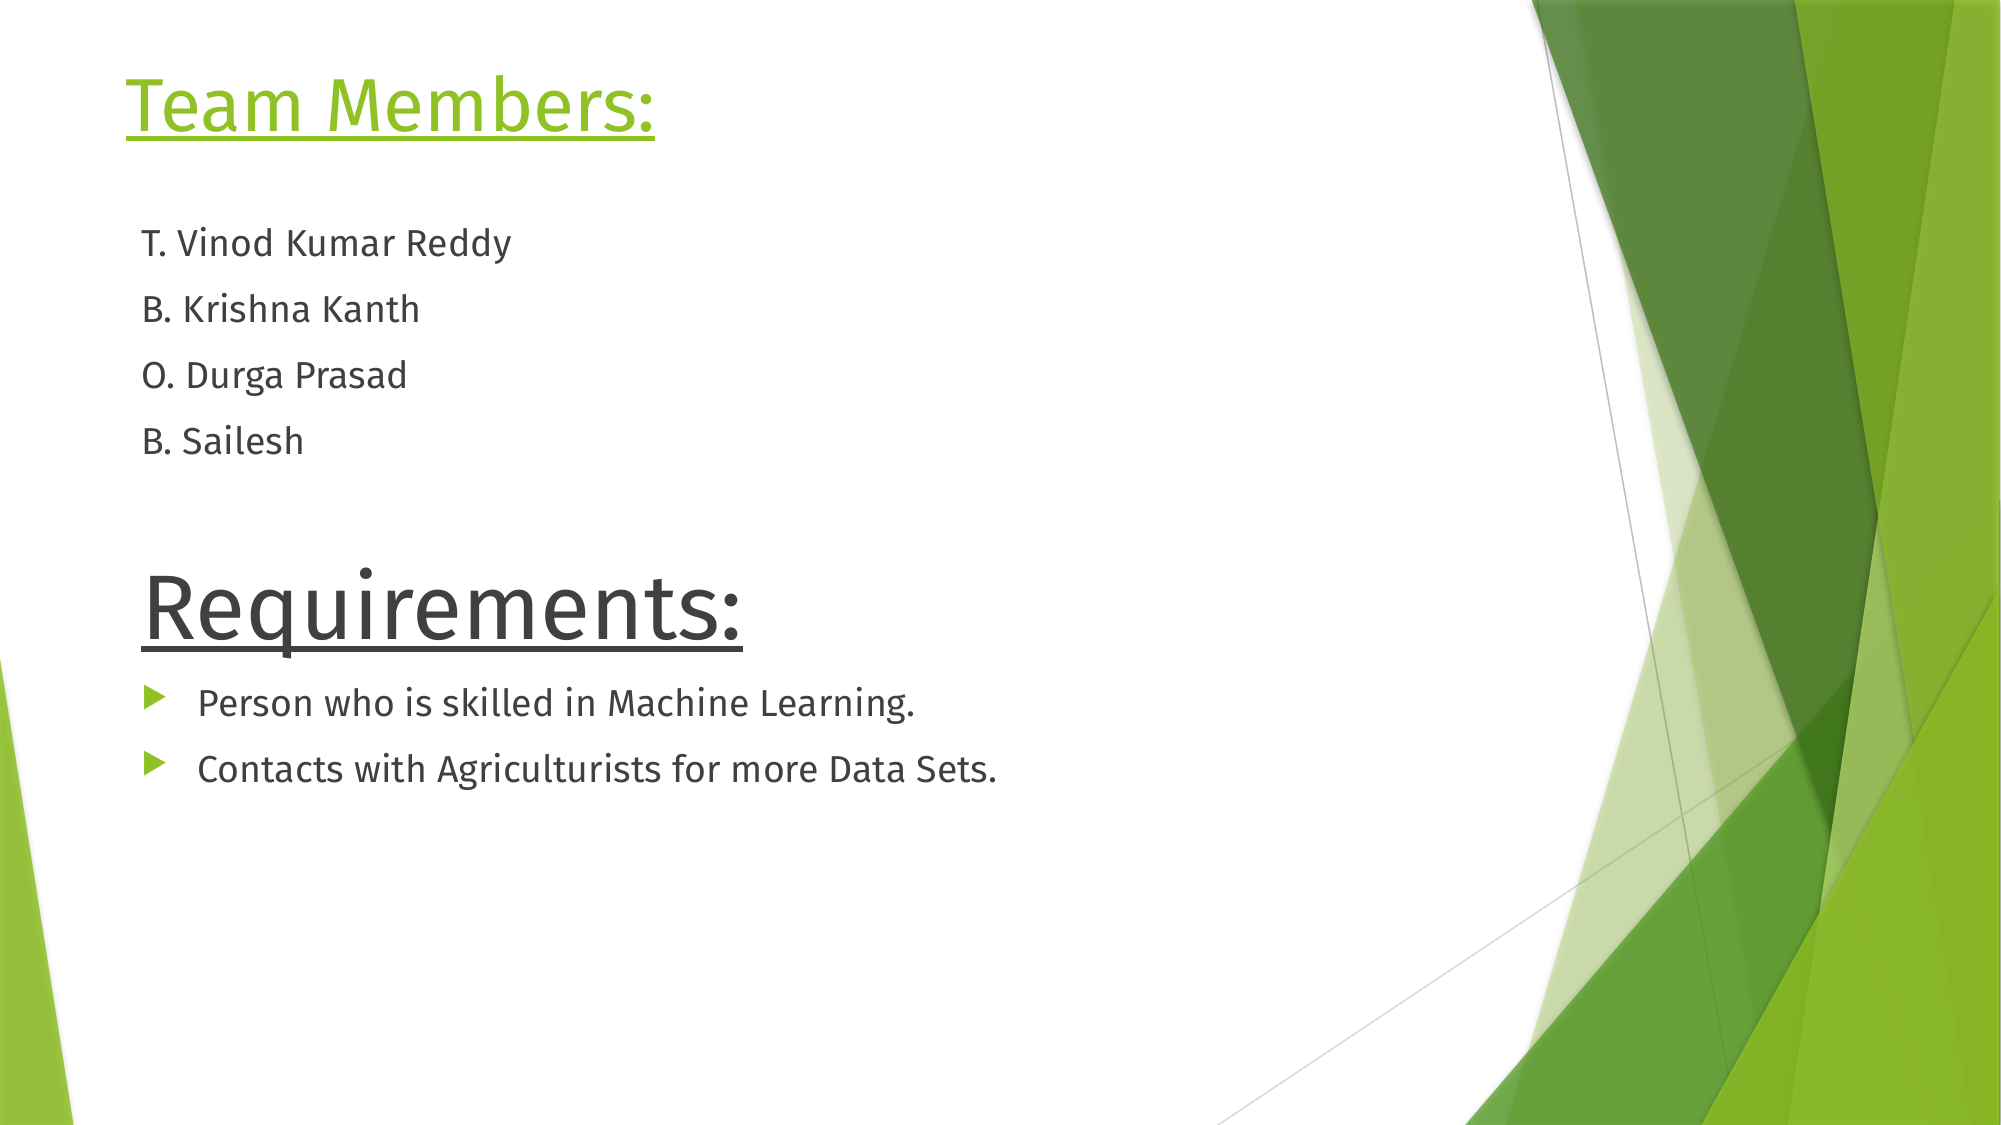

# Team Members:
T. Vinod Kumar Reddy
B. Krishna Kanth
O. Durga Prasad
B. Sailesh

Requirements:
Person who is skilled in Machine Learning.
Contacts with Agriculturists for more Data Sets.